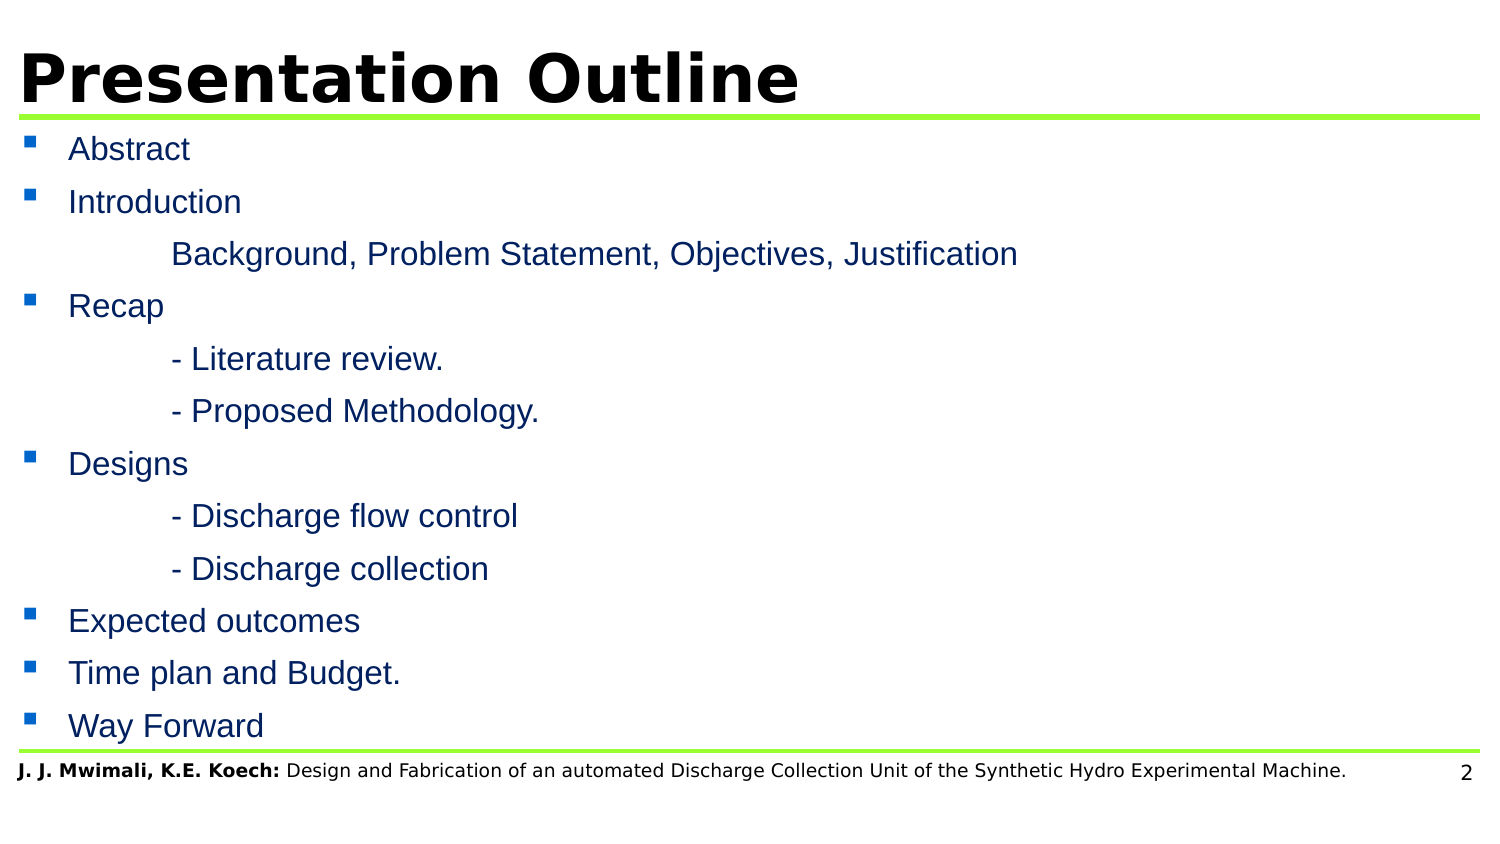

Presentation Outline
Abstract
Introduction
	Background, Problem Statement, Objectives, Justification
Recap
   	- Literature review.
	- Proposed Methodology.
Designs
	- Discharge flow control
	- Discharge collection
Expected outcomes
Time plan and Budget.
Way Forward